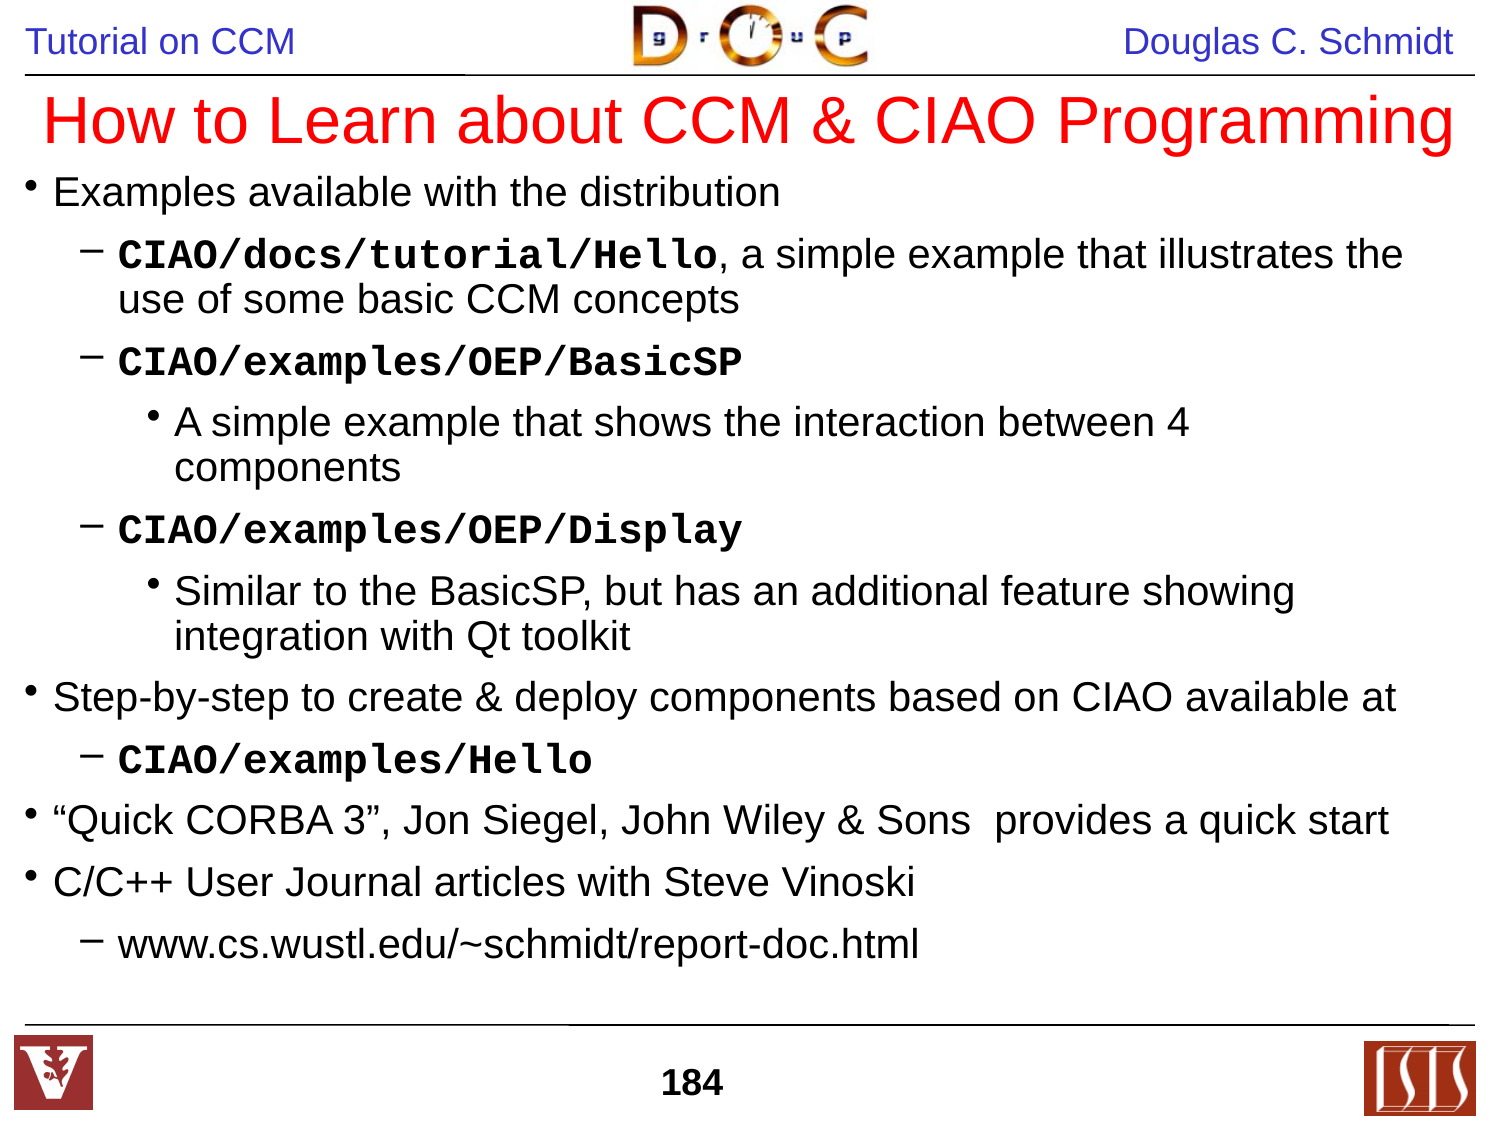

How to Learn about CCM & CIAO Programming
Examples available with the distribution
CIAO/docs/tutorial/Hello, a simple example that illustrates the use of some basic CCM concepts
CIAO/examples/OEP/BasicSP
A simple example that shows the interaction between 4 components
CIAO/examples/OEP/Display
Similar to the BasicSP, but has an additional feature showing integration with Qt toolkit
Step-by-step to create & deploy components based on CIAO available at
CIAO/examples/Hello
“Quick CORBA 3”, Jon Siegel, John Wiley & Sons  provides a quick start
C/C++ User Journal articles with Steve Vinoski
www.cs.wustl.edu/~schmidt/report-doc.html